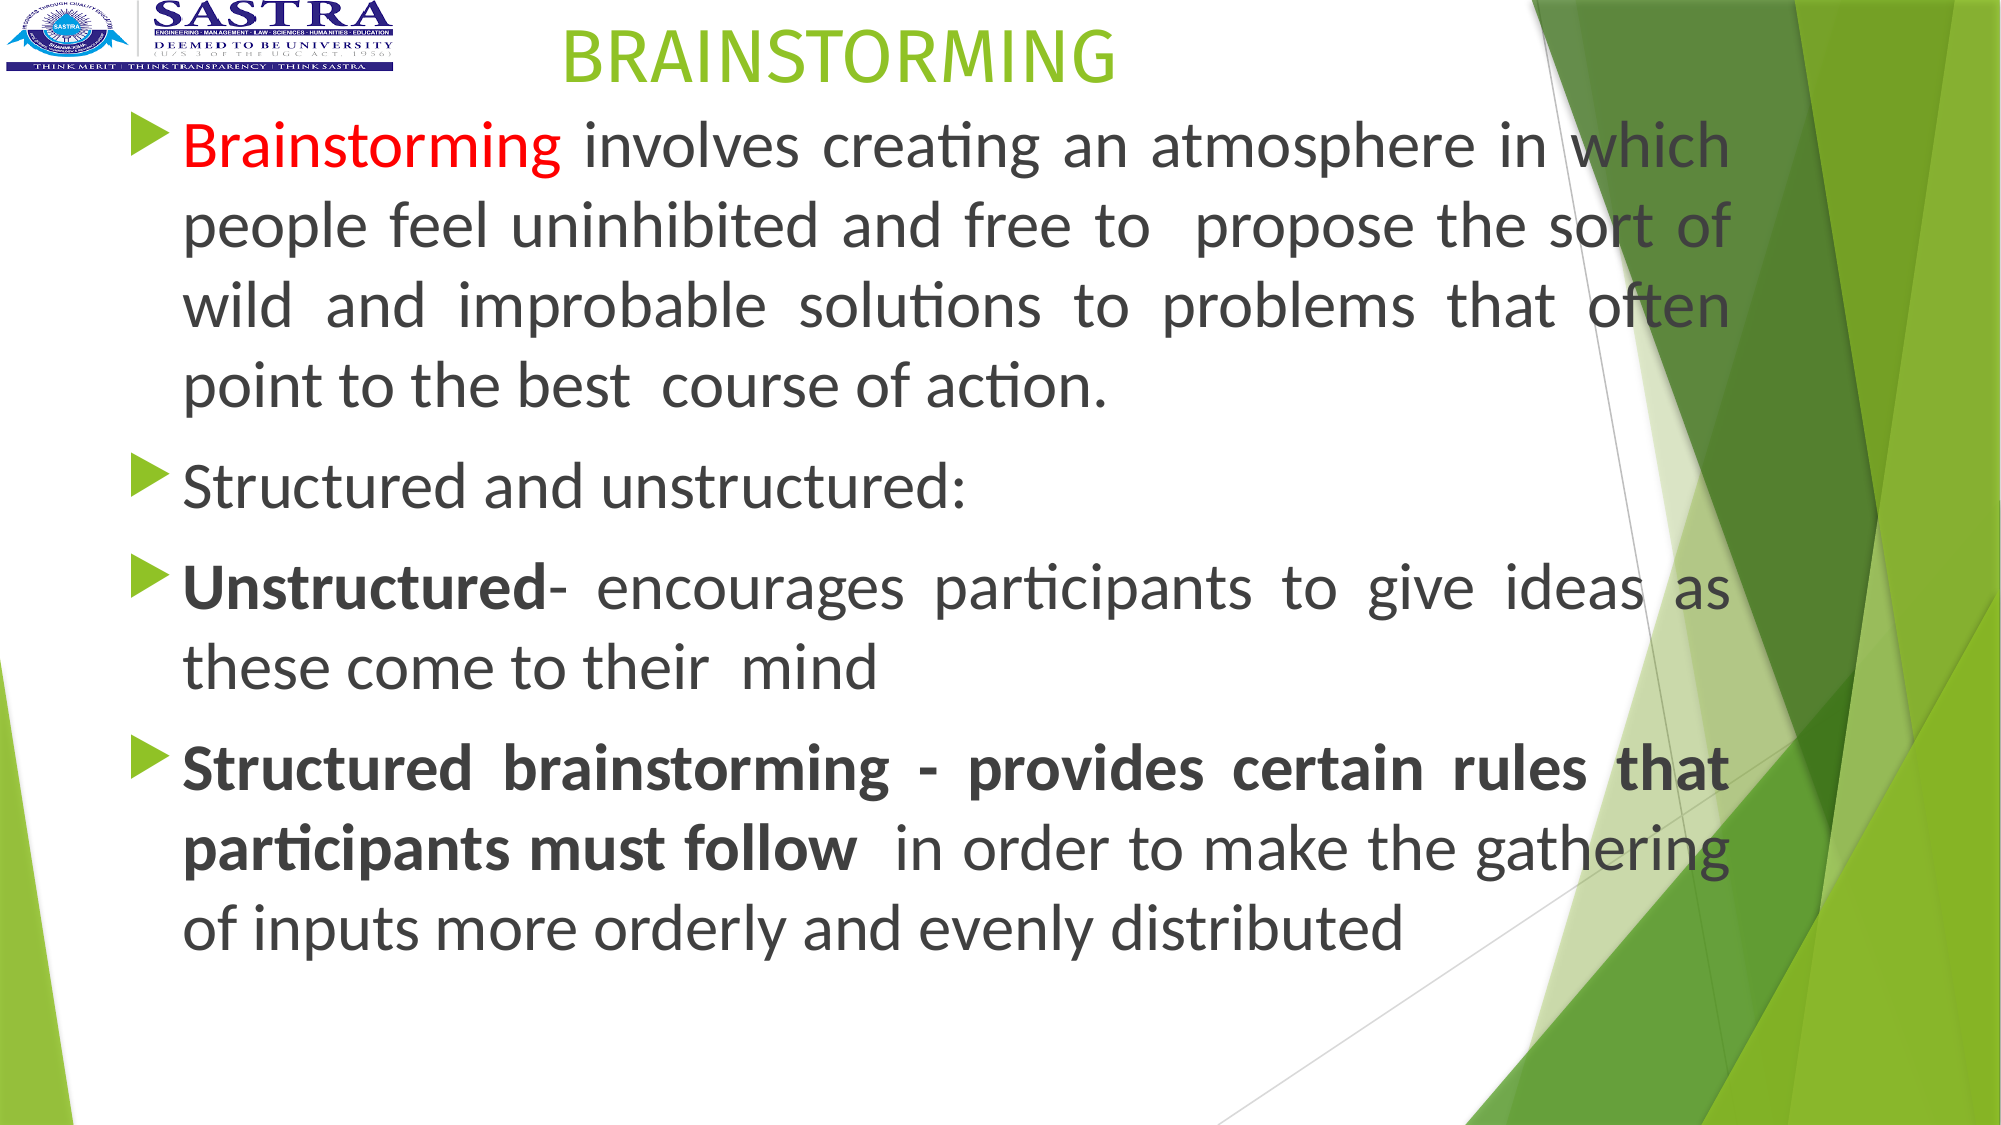

# BRAINSTORMING
Brainstorming involves creating an atmosphere in which people feel uninhibited and free to  propose the sort of wild and improbable solutions to problems that often point to the best  course of action.
Structured and unstructured:
Unstructured- encourages participants to give ideas as these come to their  mind
Structured brainstorming - provides certain rules that participants must follow  in order to make the gathering of inputs more orderly and evenly distributed